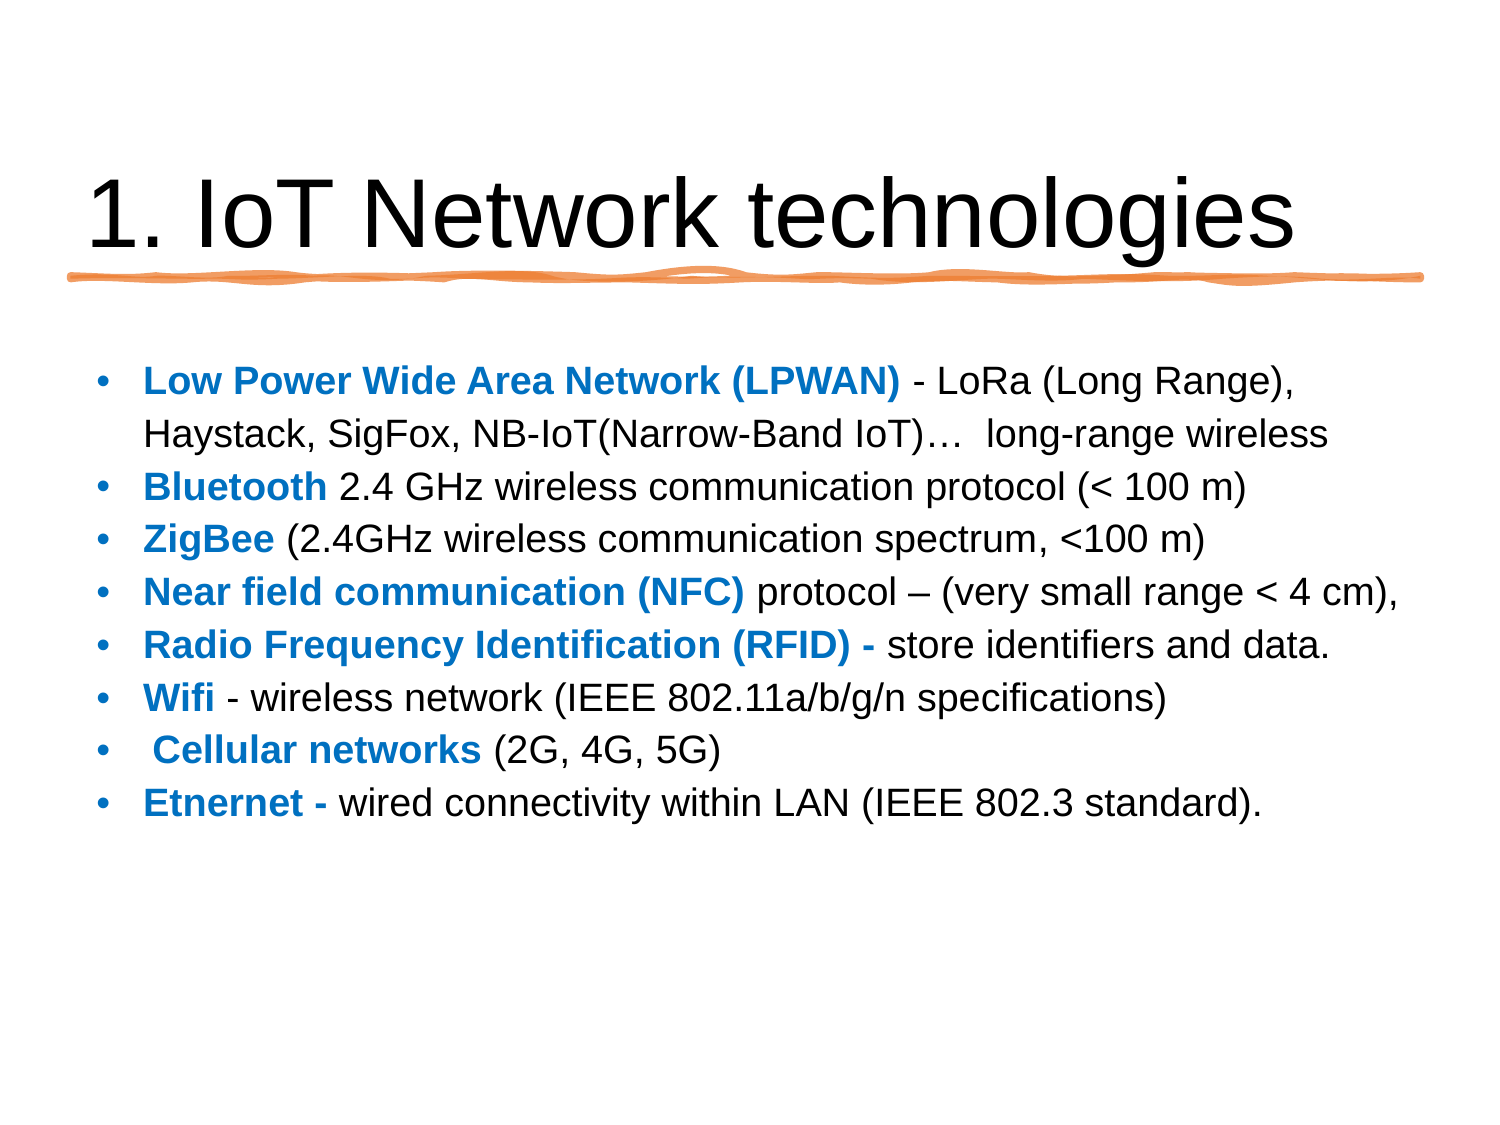

# 1. IoT Network technologies

Low Power Wide Area Network (LPWAN) - LoRa (Long Range), Haystack, SigFox, NB-IoT(Narrow-Band IoT)…  long-range wireless
Bluetooth 2.4 GHz wireless communication protocol (< 100 m)
ZigBee (2.4GHz wireless communication spectrum, <100 m)
Near field communication (NFC) protocol – (very small range < 4 cm),
Radio Frequency Identification (RFID) - store identifiers and data.
Wifi - wireless network (IEEE 802.11a/b/g/n specifications)
Cellular networks (2G, 4G, 5G)
Etnernet - wired connectivity within LAN (IEEE 802.3 standard).